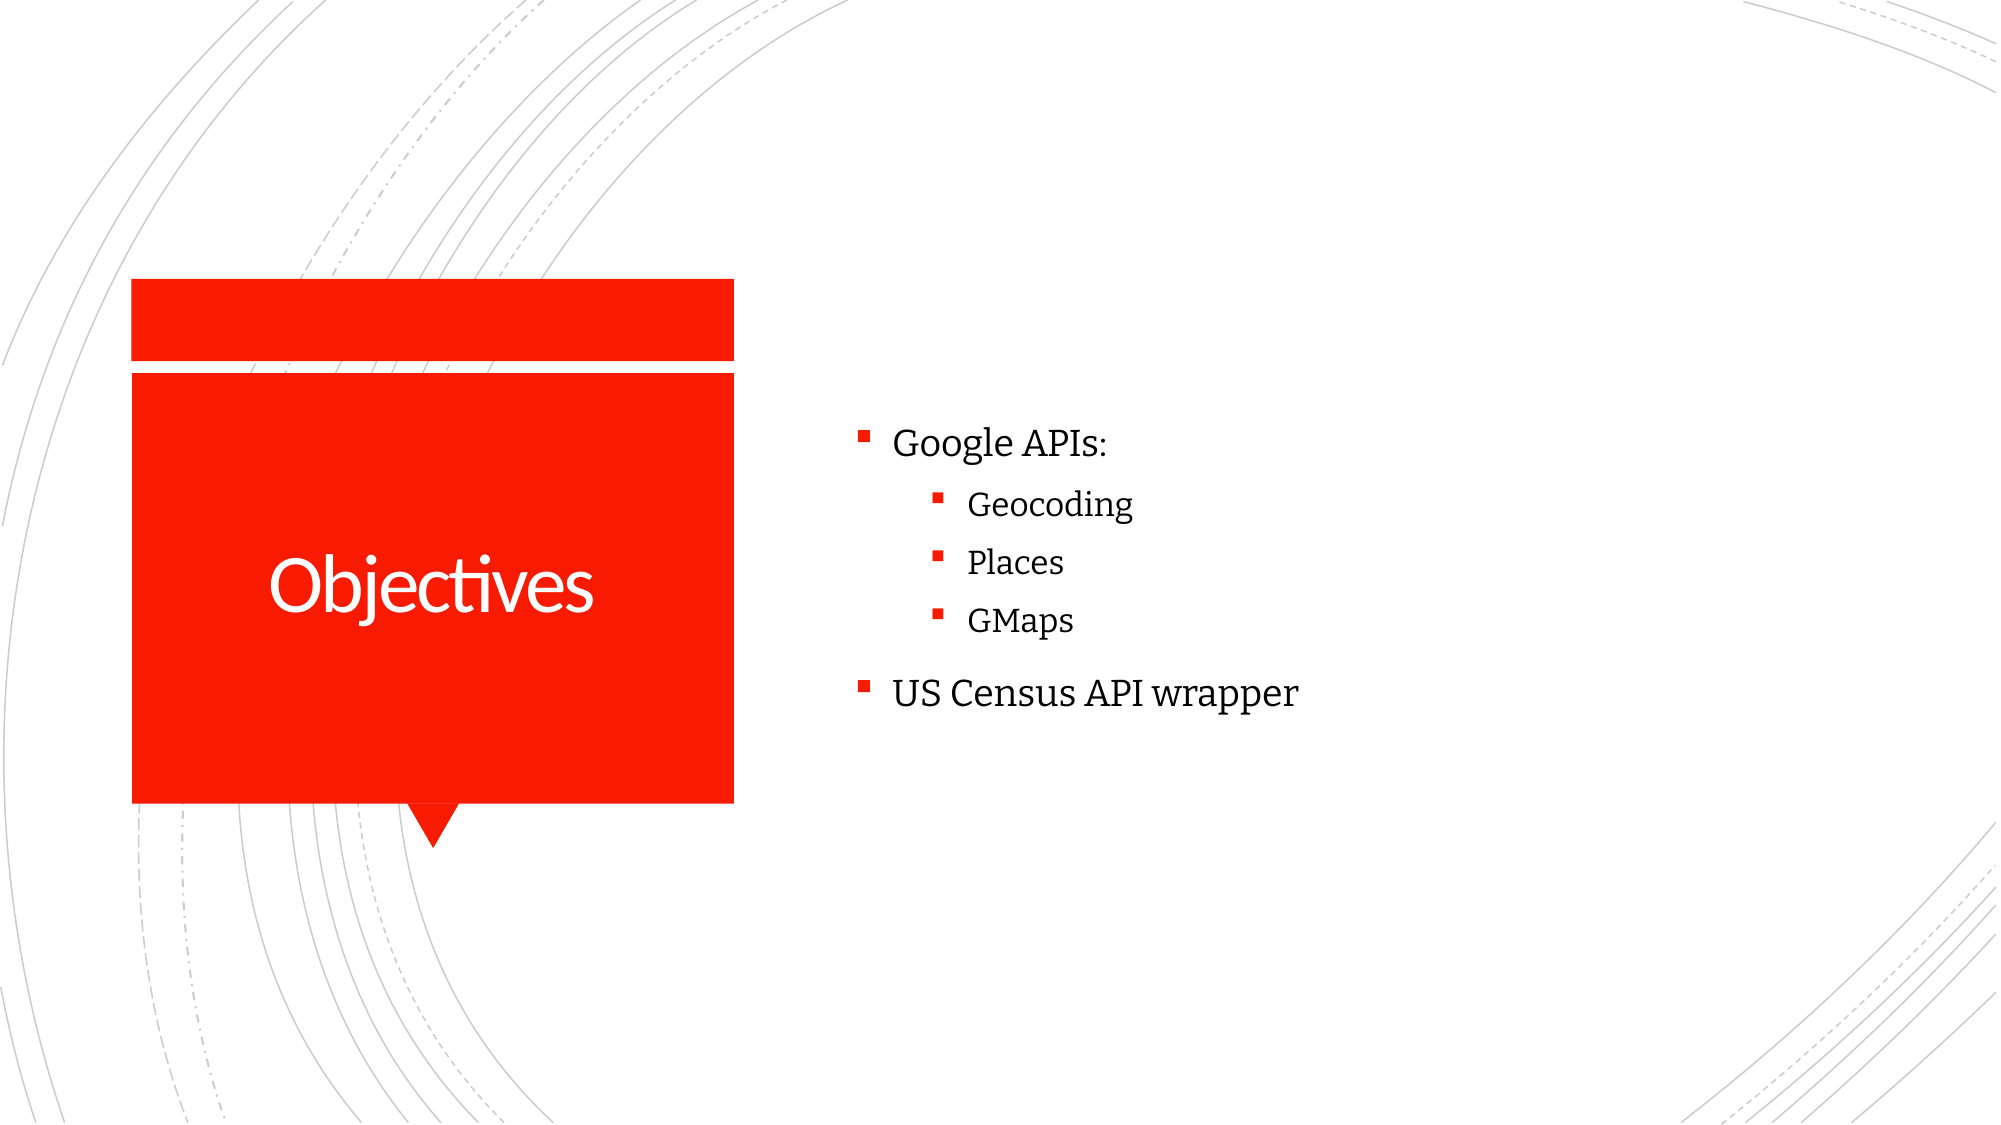

Google APIs:
Geocoding
Places
GMaps
US Census API wrapper
# Objectives